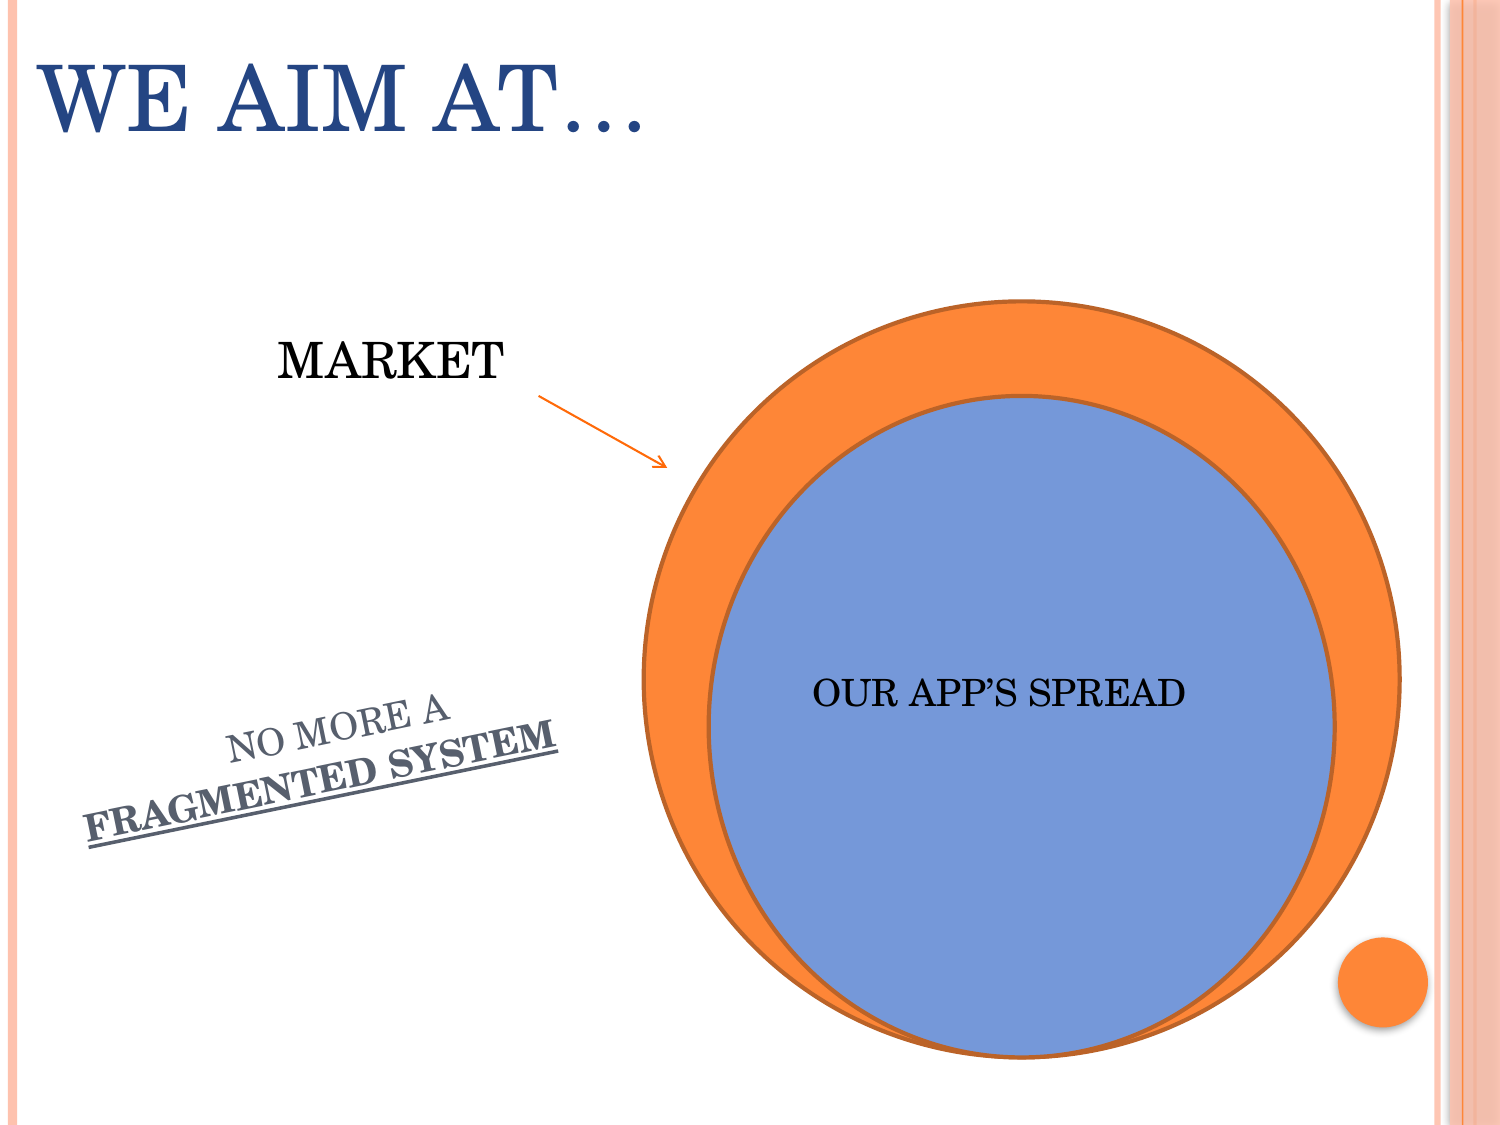

WE AIM AT…

   MARKET

# NO MORE A FRAGMENTED SYSTEM
OUR APP’S SPREAD